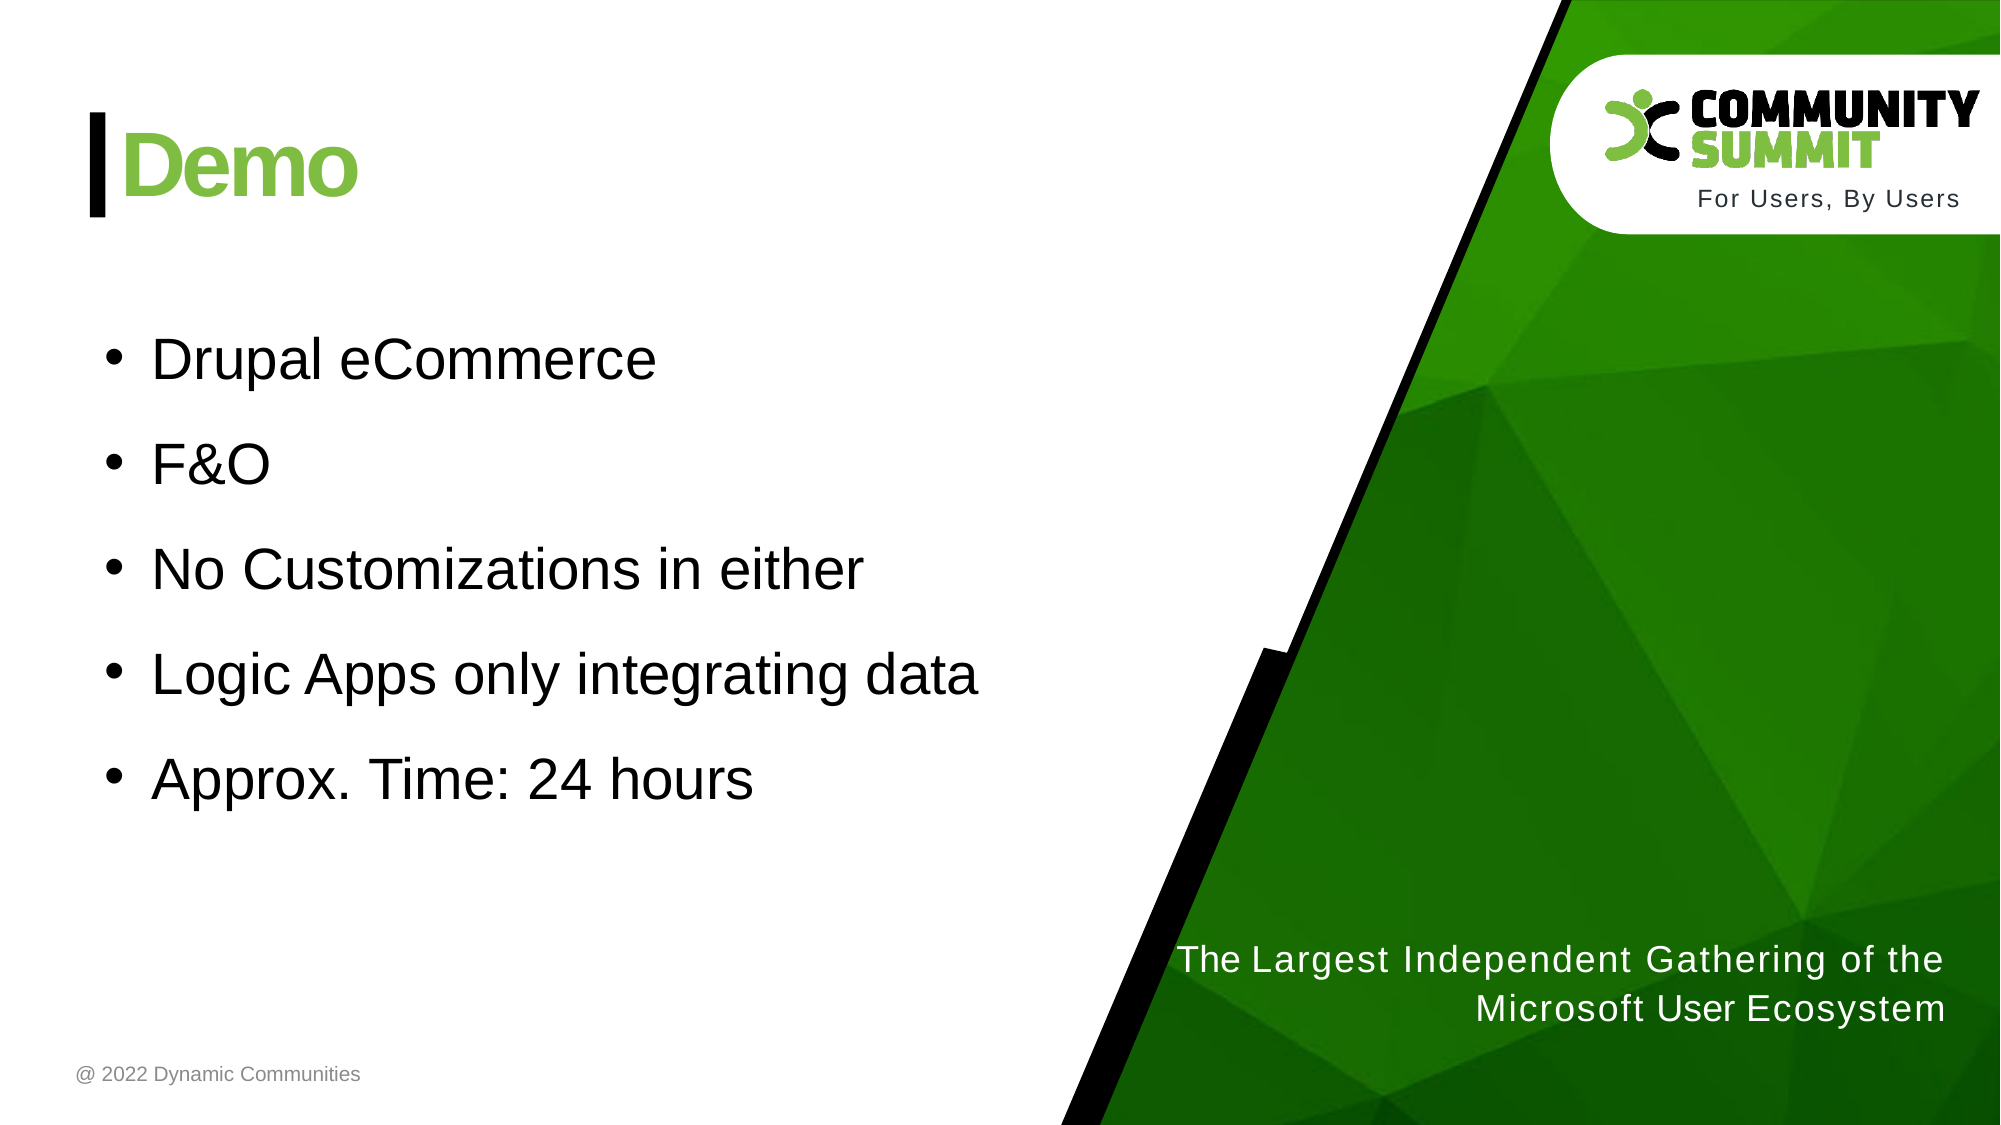

Demo
Drupal eCommerce
F&O
No Customizations in either
Logic Apps only integrating data
Approx. Time: 24 hours